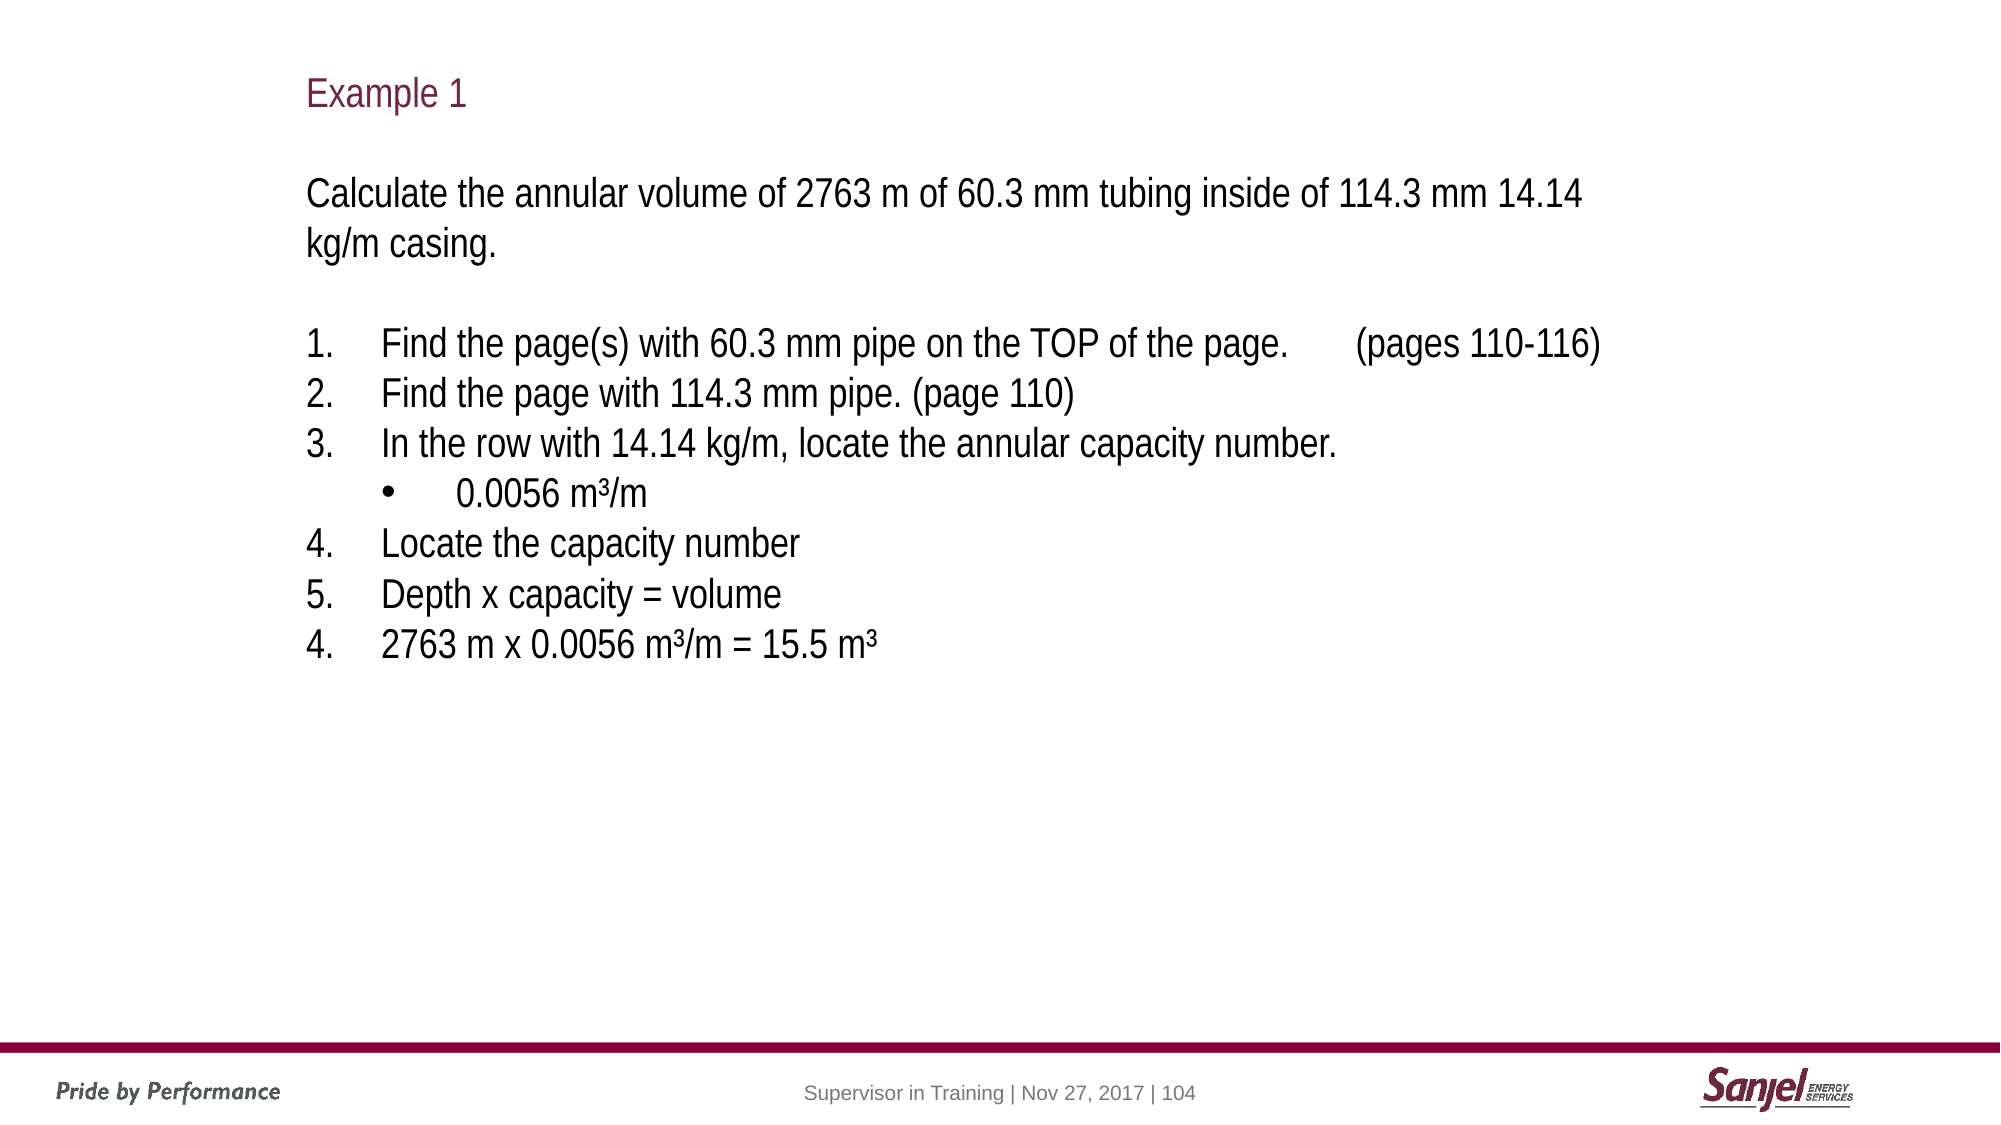

Example 1

Calculate the annular volume of 2763 m of 60.3 mm tubing inside of 114.3 mm 14.14 kg/m casing.

Find the page(s) with 60.3 mm pipe on the TOP of the page.       (pages 110-116)
Find the page with 114.3 mm pipe. (page 110)
In the row with 14.14 kg/m, locate the annular capacity number.
0.0056 m³/m
Locate the capacity number
Depth x capacity = volume
2763 m x 0.0056 m³/m = 15.5 m³